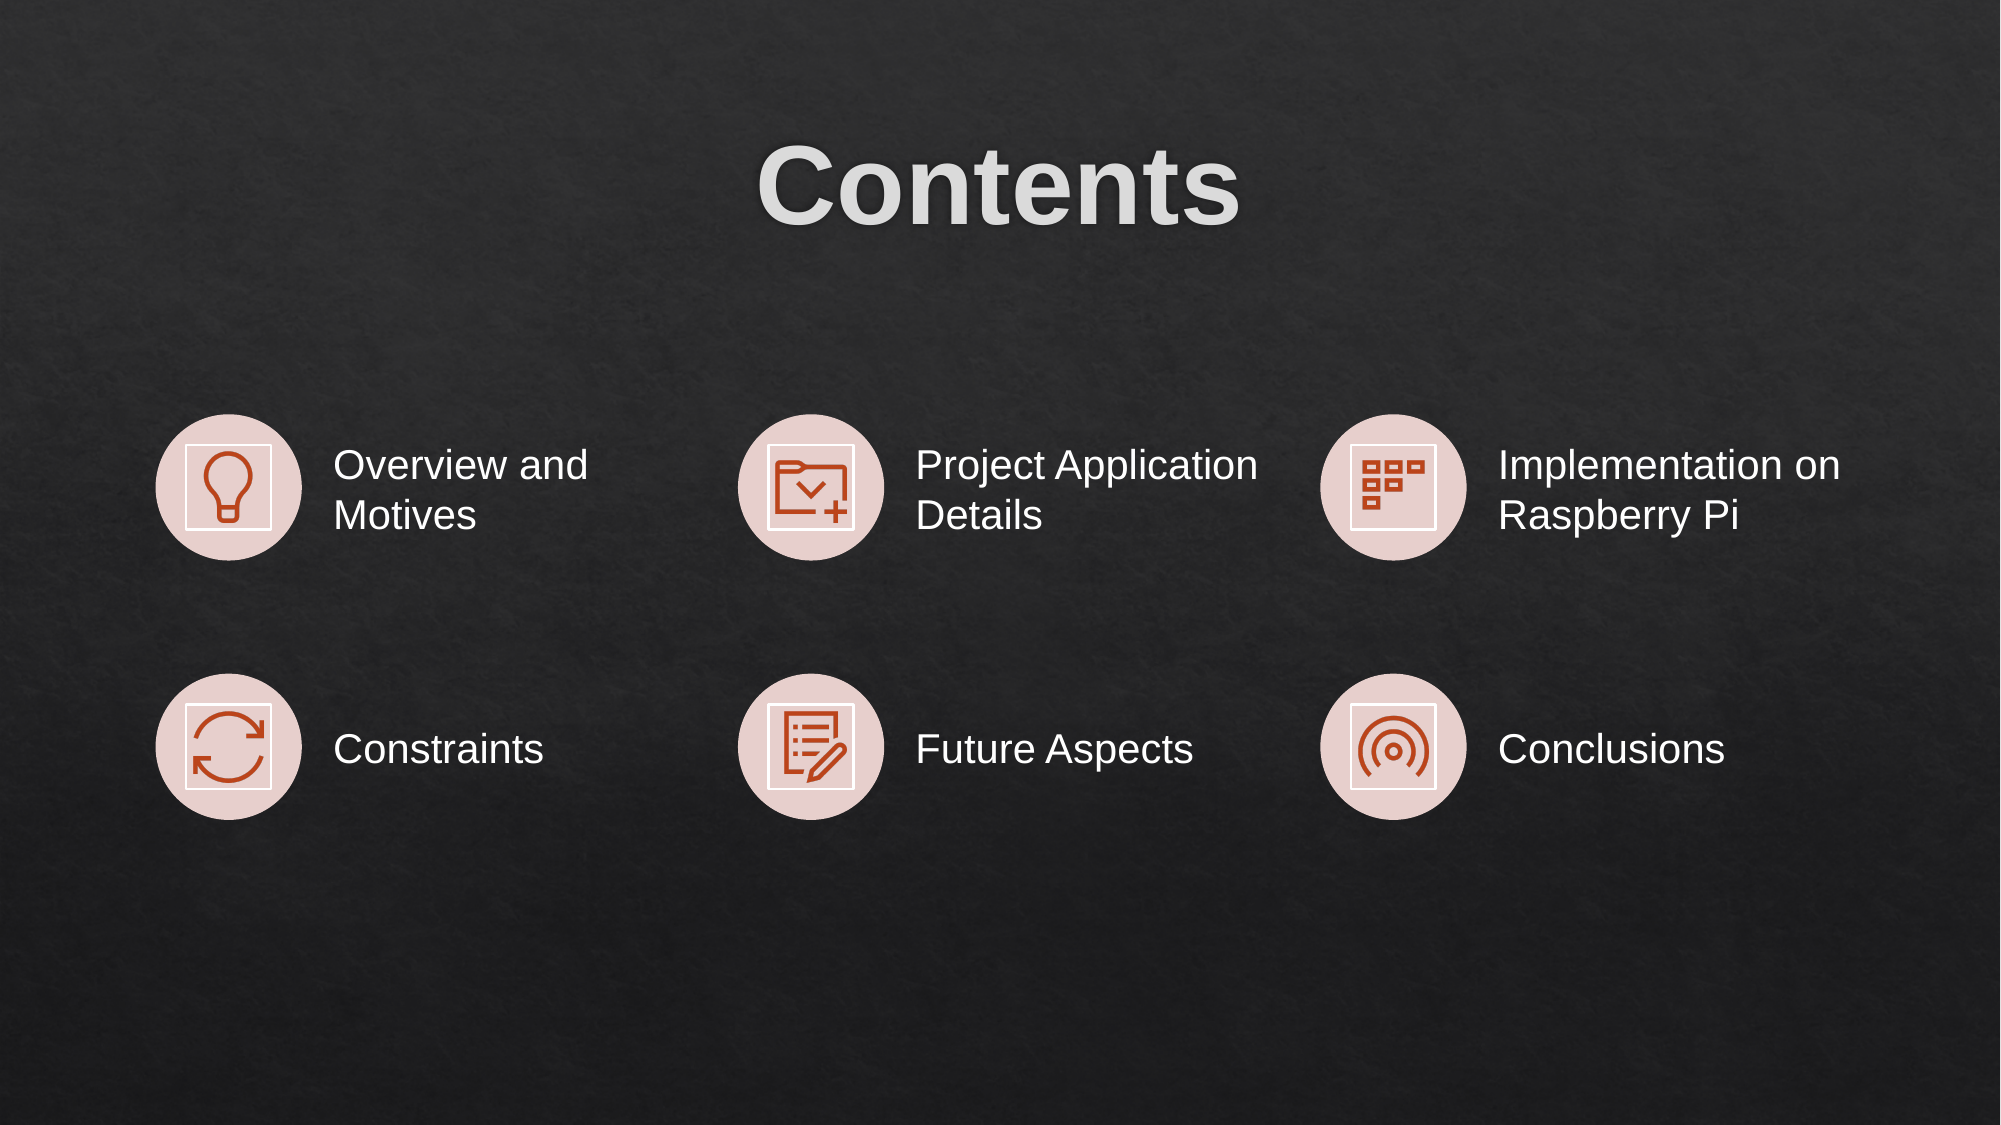

# Contents
Overview and Motives
Project Application Details
Implementation on Raspberry Pi
Constraints
Future Aspects
Conclusions